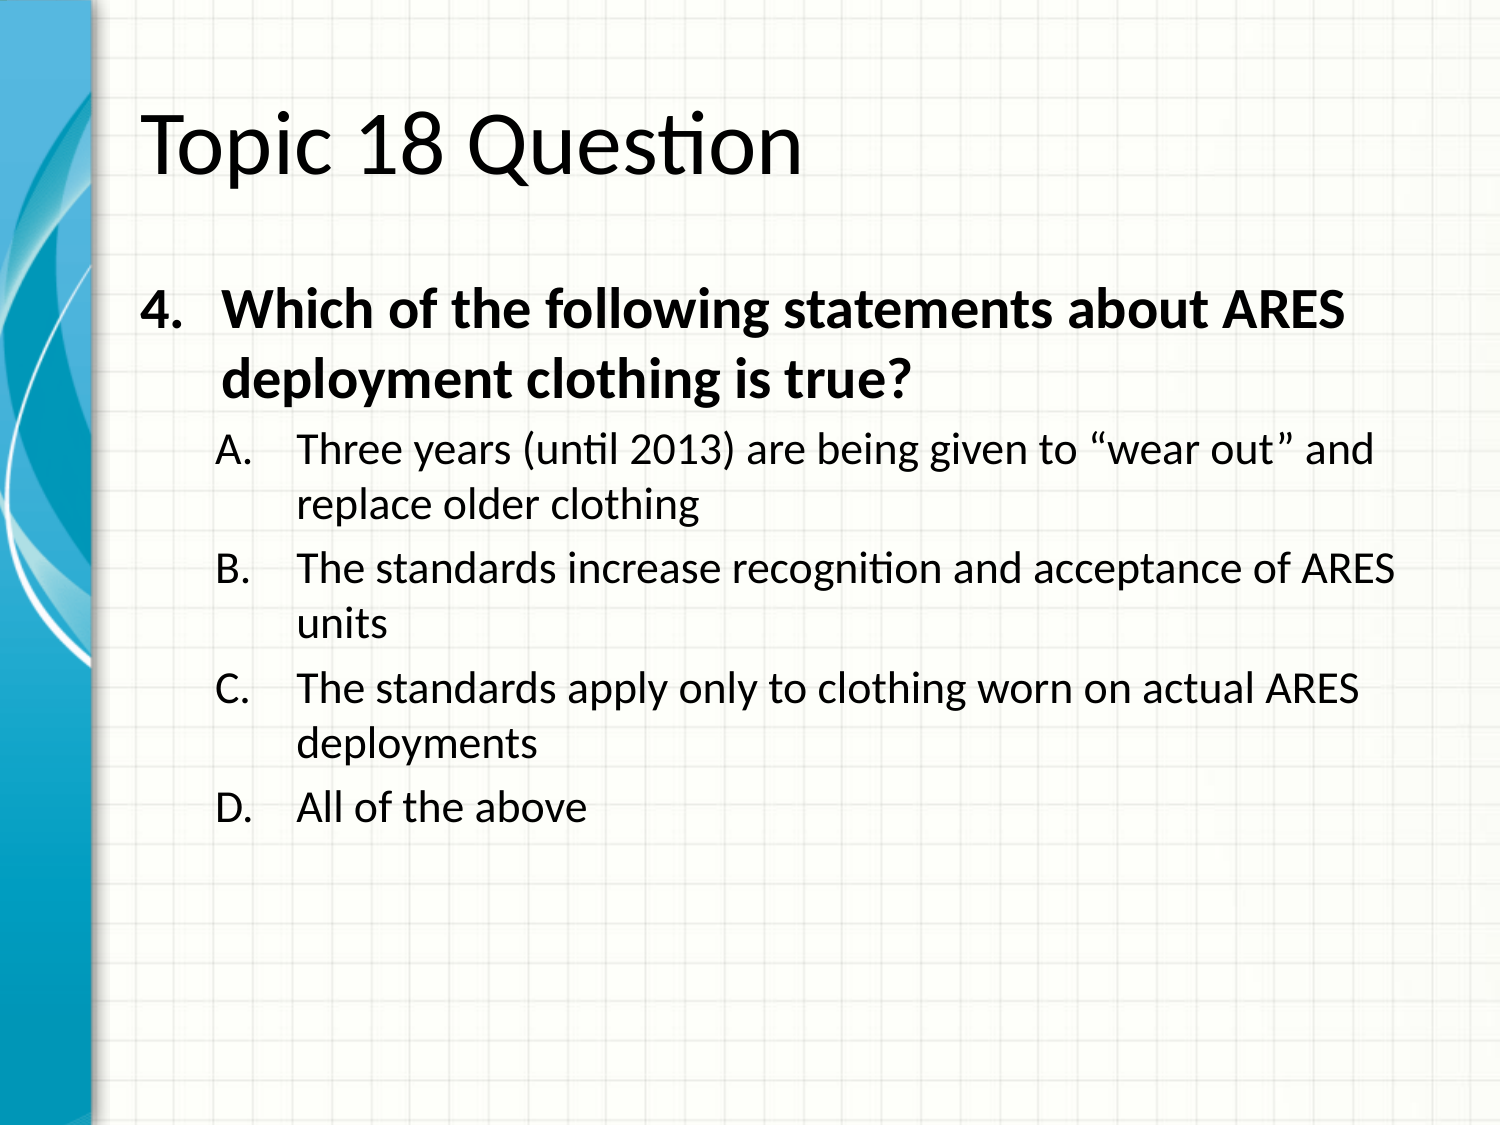

# Topic 18 Question
Which of the following statements about ARES deployment clothing is true?
Three years (until 2013) are being given to “wear out” and replace older clothing
The standards increase recognition and acceptance of ARES units
The standards apply only to clothing worn on actual ARES deployments
All of the above